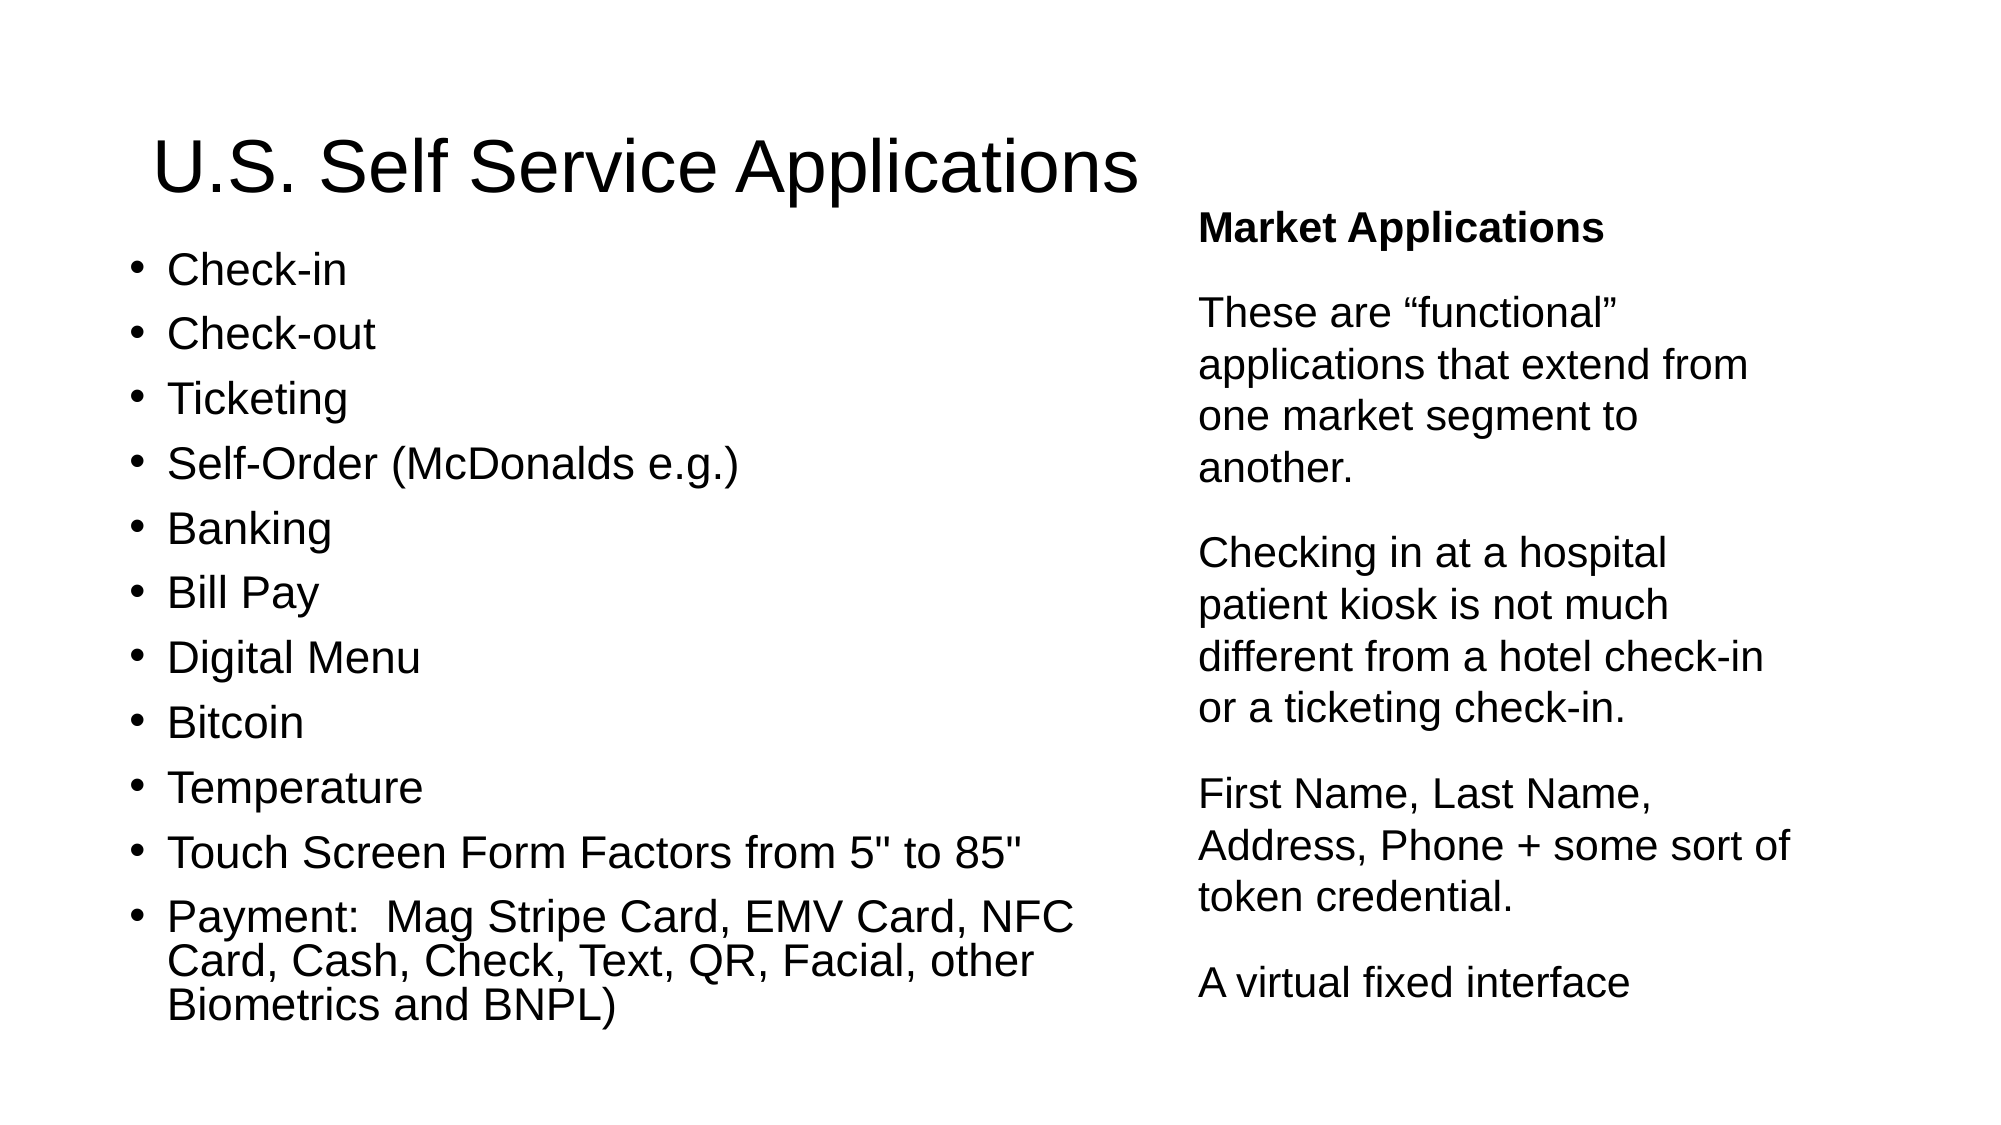

# U.S. Self Service Applications
Market Applications
These are “functional” applications that extend from one market segment to another.
Checking in at a hospital patient kiosk is not much different from a hotel check-in or a ticketing check-in.
First Name, Last Name, Address, Phone + some sort of token credential.
A virtual fixed interface
Check-in
Check-out
Ticketing
Self-Order (McDonalds e.g.)
Banking
Bill Pay
Digital Menu
Bitcoin
Temperature
Touch Screen Form Factors from 5" to 85"
Payment:  Mag Stripe Card, EMV Card, NFC Card, Cash, Check, Text, QR, Facial, other Biometrics and BNPL)